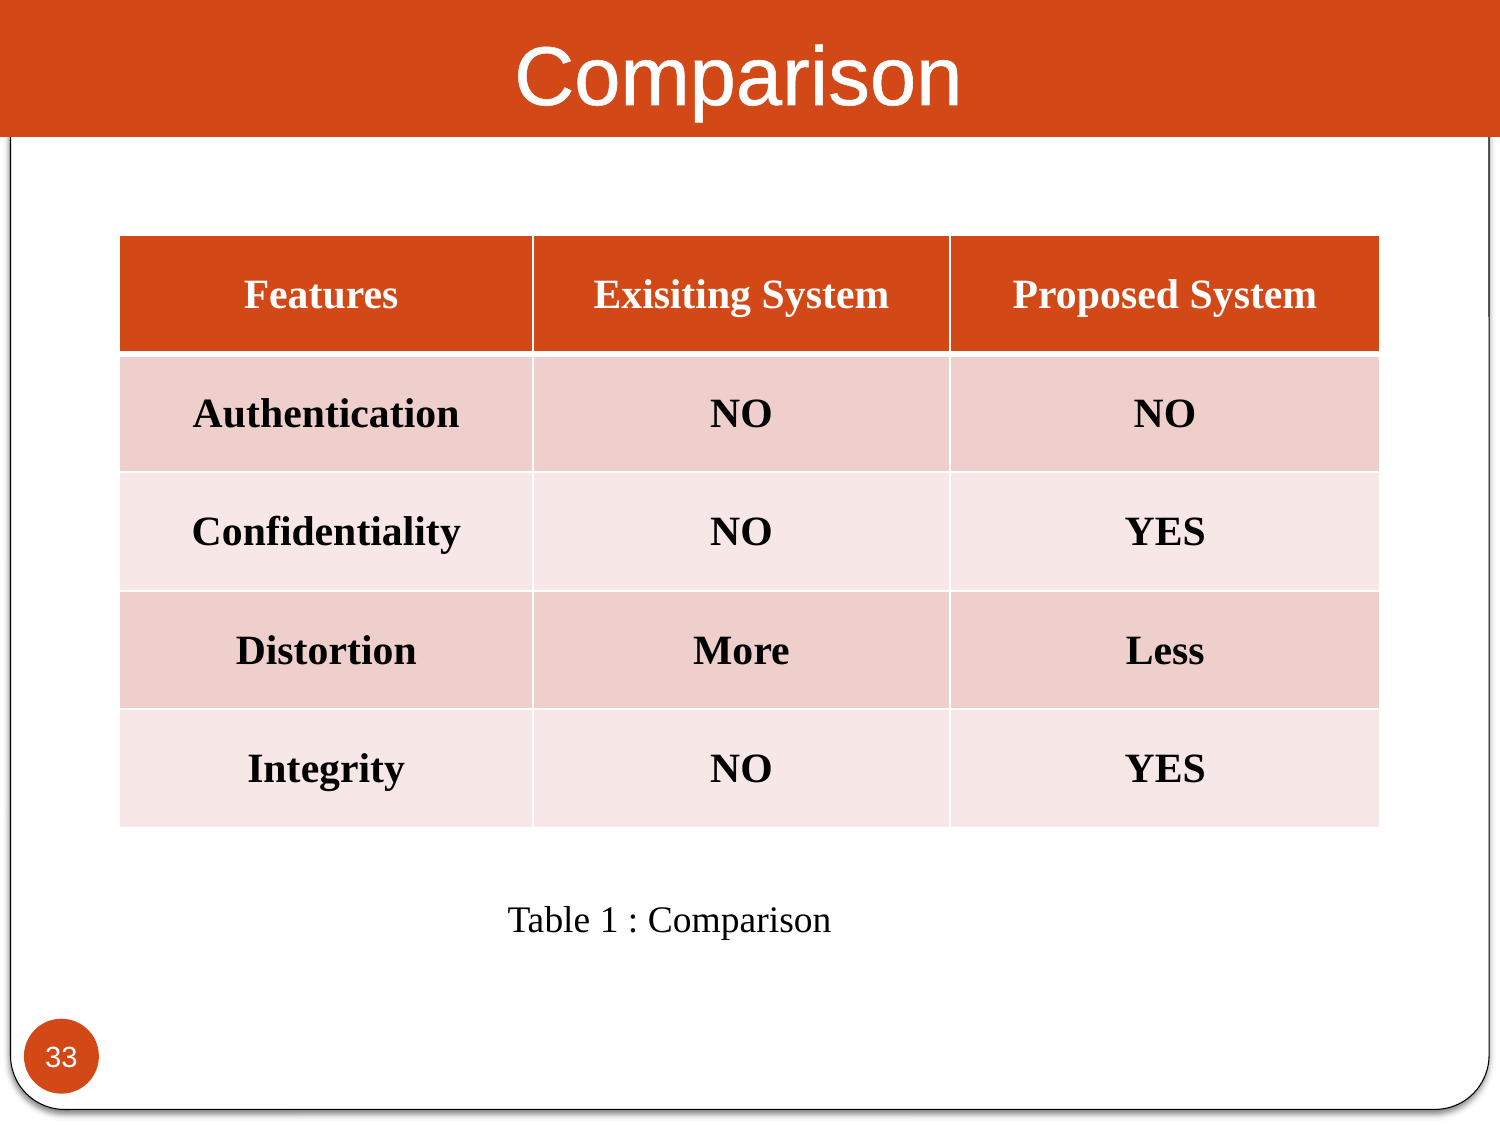

# Comparison
| Features | Exisiting System | Proposed System |
| --- | --- | --- |
| Authentication | NO | NO |
| Confidentiality | NO | YES |
| Distortion | More | Less |
| Integrity | NO | YES |

Table 1 : Comparison
33